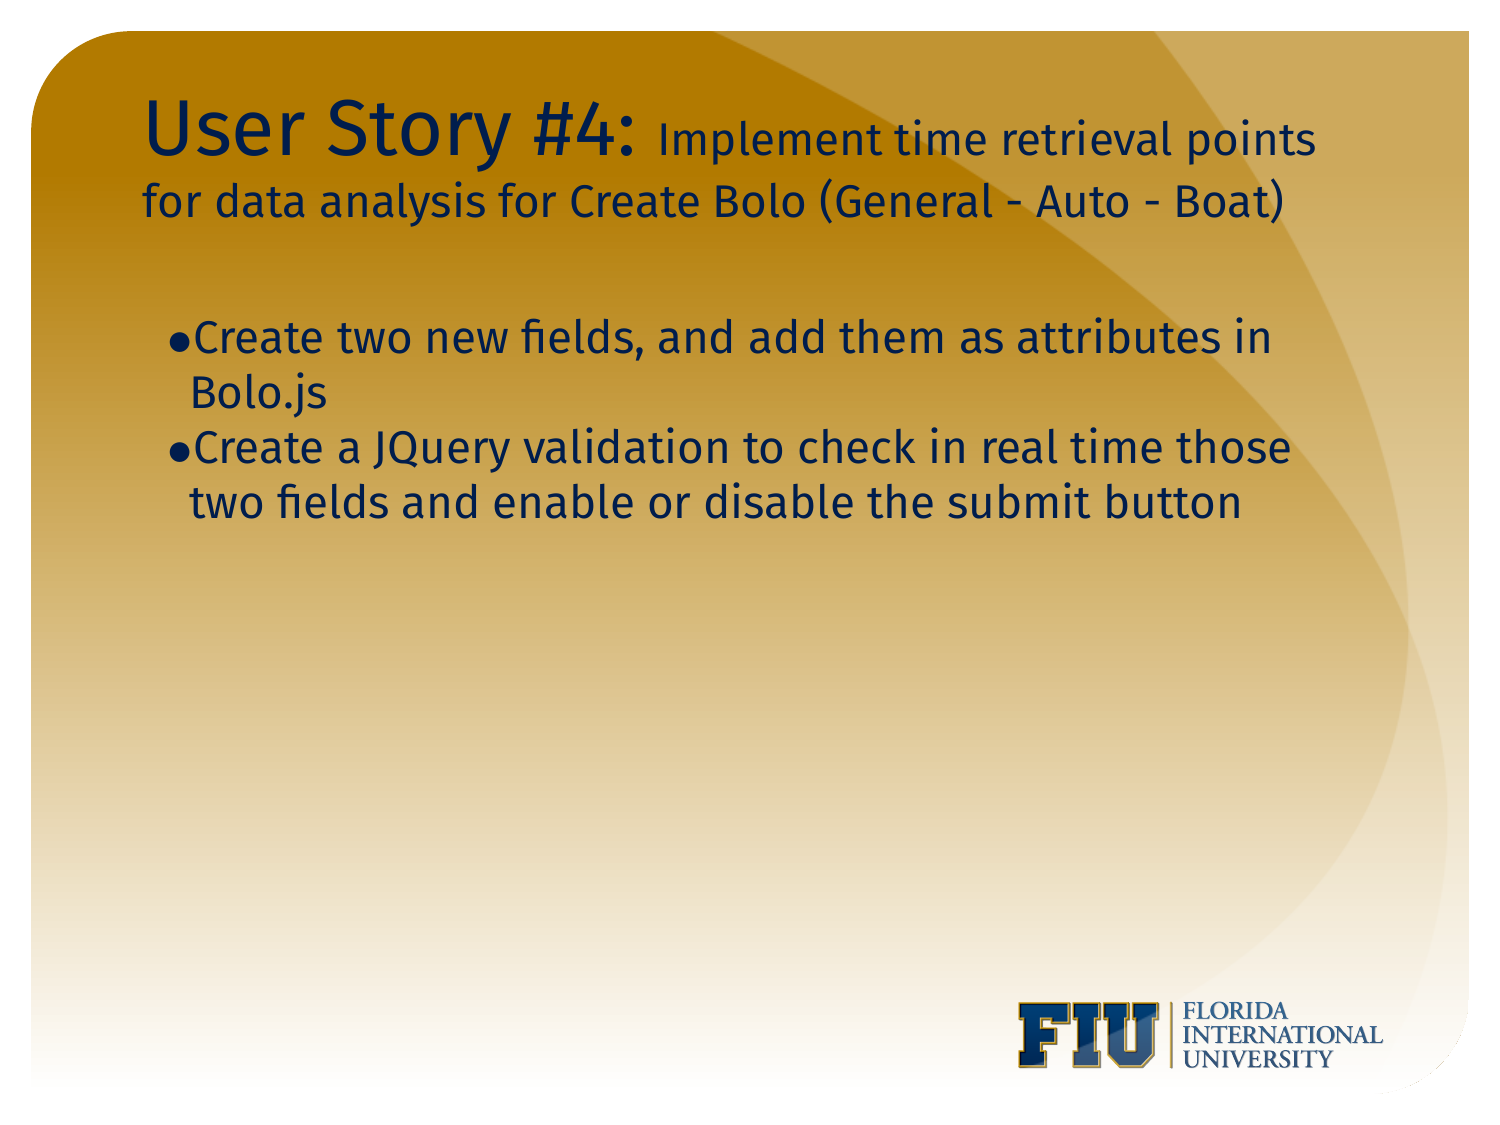

# User Story #4: Implement time retrieval points for data analysis for Create Bolo (General - Auto - Boat)
Create two new fields, and add them as attributes in Bolo.js
Create a JQuery validation to check in real time those two fields and enable or disable the submit button